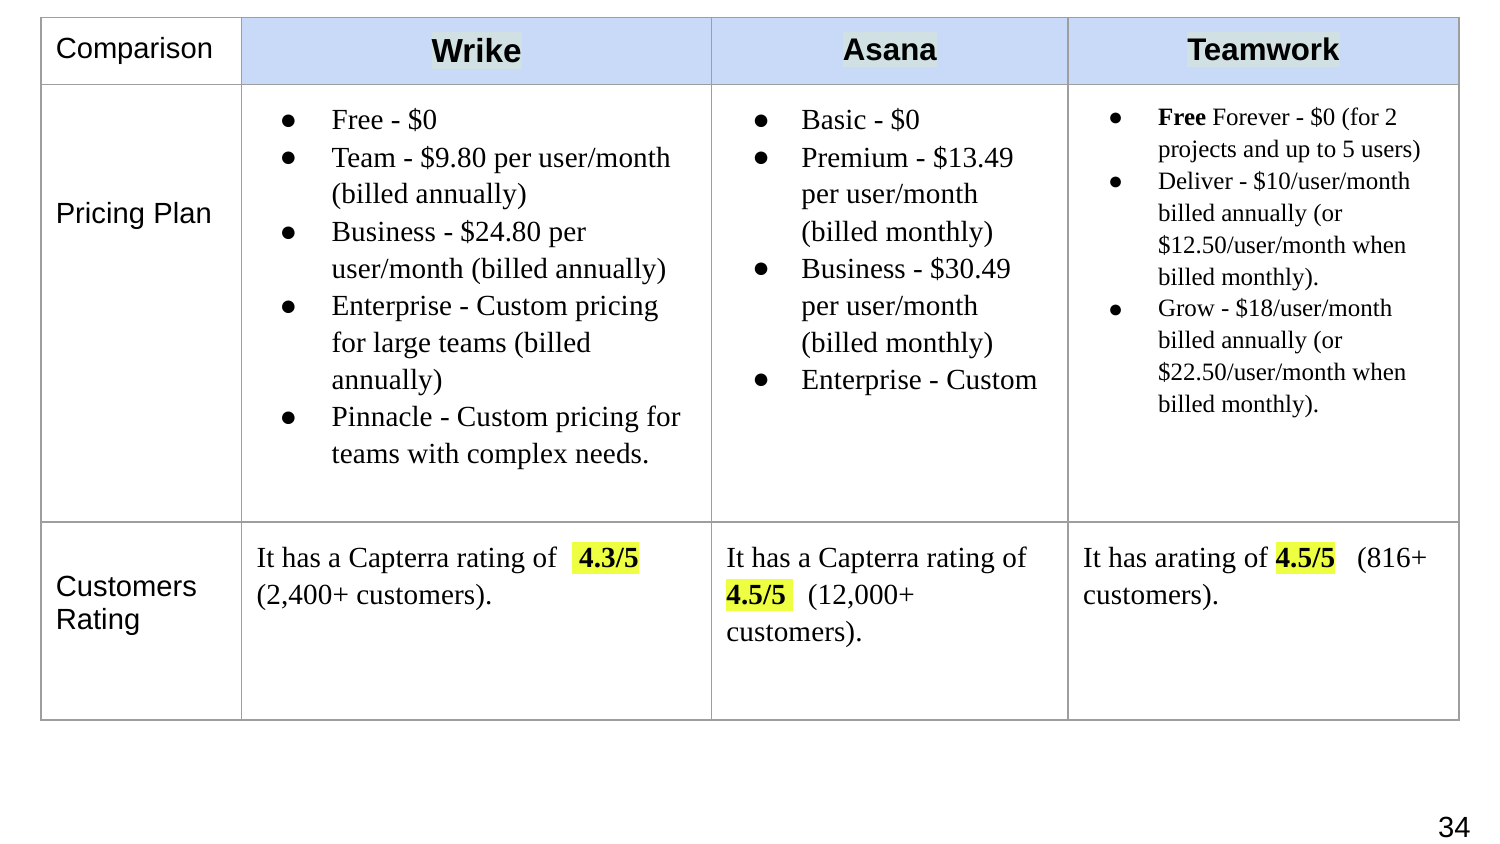

| Comparison | Wrike | Asana | Teamwork |
| --- | --- | --- | --- |
| Pricing Plan | Free - $0 Team - $9.80 per user/month (billed annually) Business - $24.80 per user/month (billed annually) Enterprise - Custom pricing for large teams (billed annually) Pinnacle - Custom pricing for teams with complex needs. | Basic - $0 Premium - $13.49 per user/month (billed monthly) Business - $30.49 per user/month (billed monthly) Enterprise - Custom | Free Forever - $0 (for 2 projects and up to 5 users) Deliver - $10/user/month billed annually (or $12.50/user/month when billed monthly). Grow - $18/user/month billed annually (or $22.50/user/month when billed monthly). |
| Customers Rating | It has a Capterra rating of 4.3/5 (2,400+ customers). | It has a Capterra rating of 4.5/5 (12,000+ customers). | It has arating of 4.5/5 (816+ customers). |
34